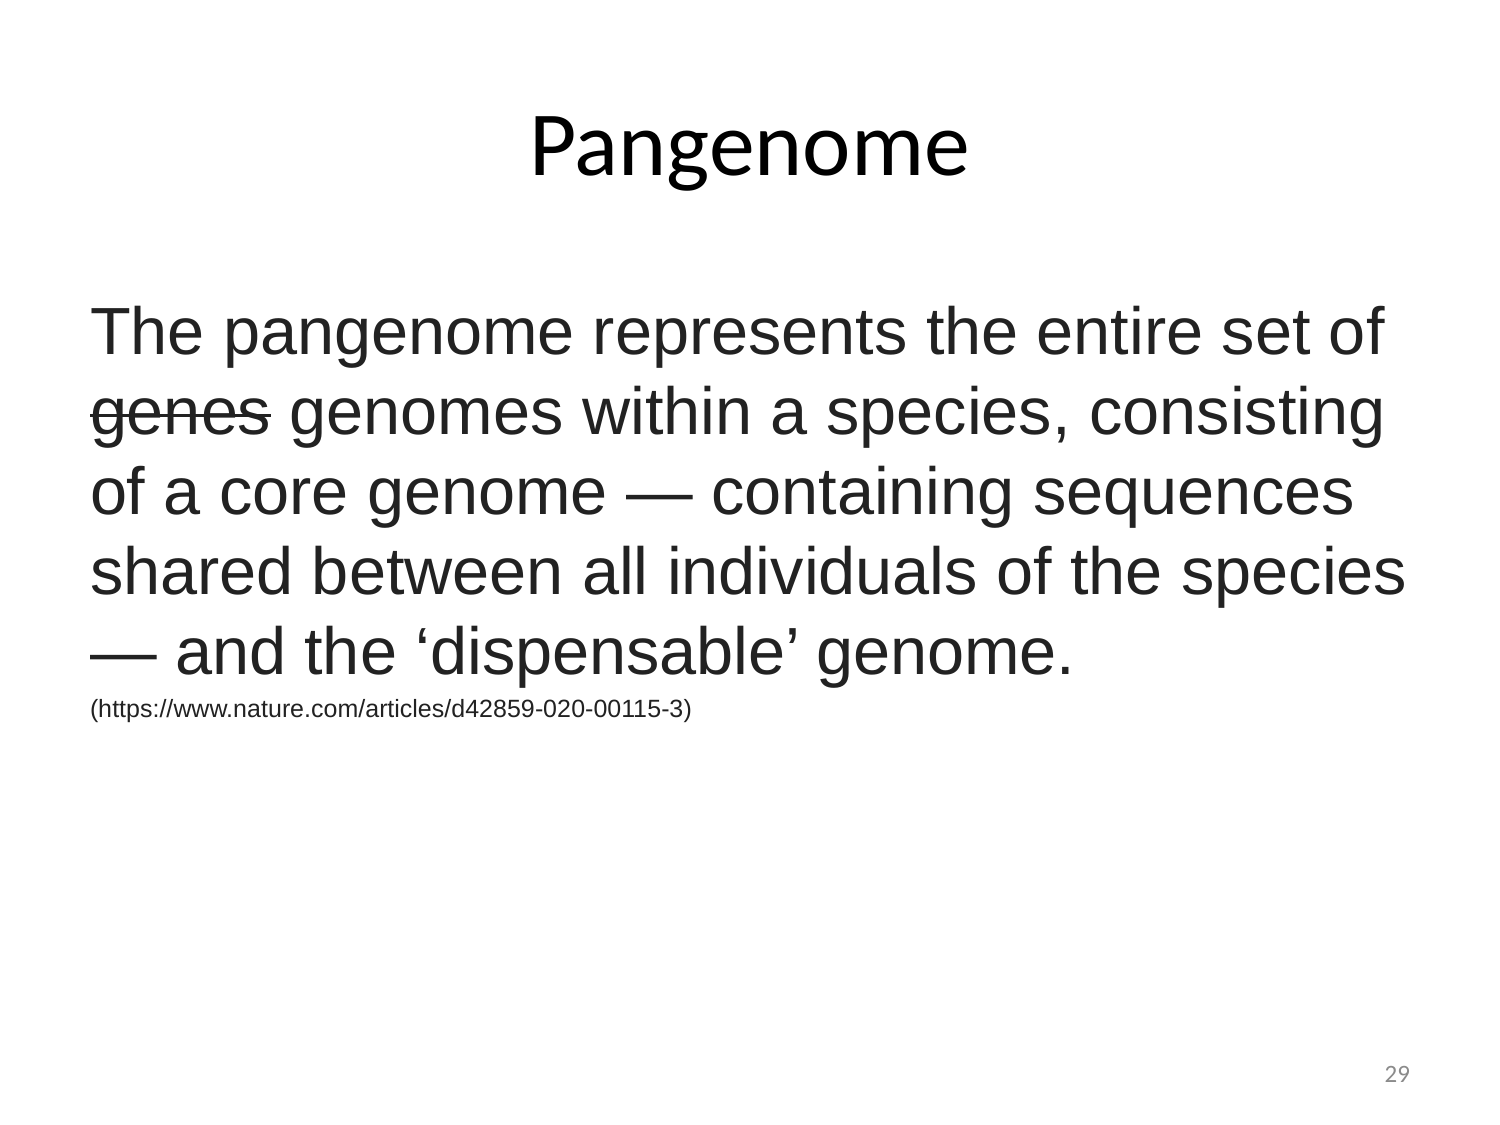

# Pangenome
The pangenome represents the entire set of genes genomes within a species, consisting of a core genome — containing sequences shared between all individuals of the species — and the ‘dispensable’ genome.
(https://www.nature.com/articles/d42859-020-00115-3)
29